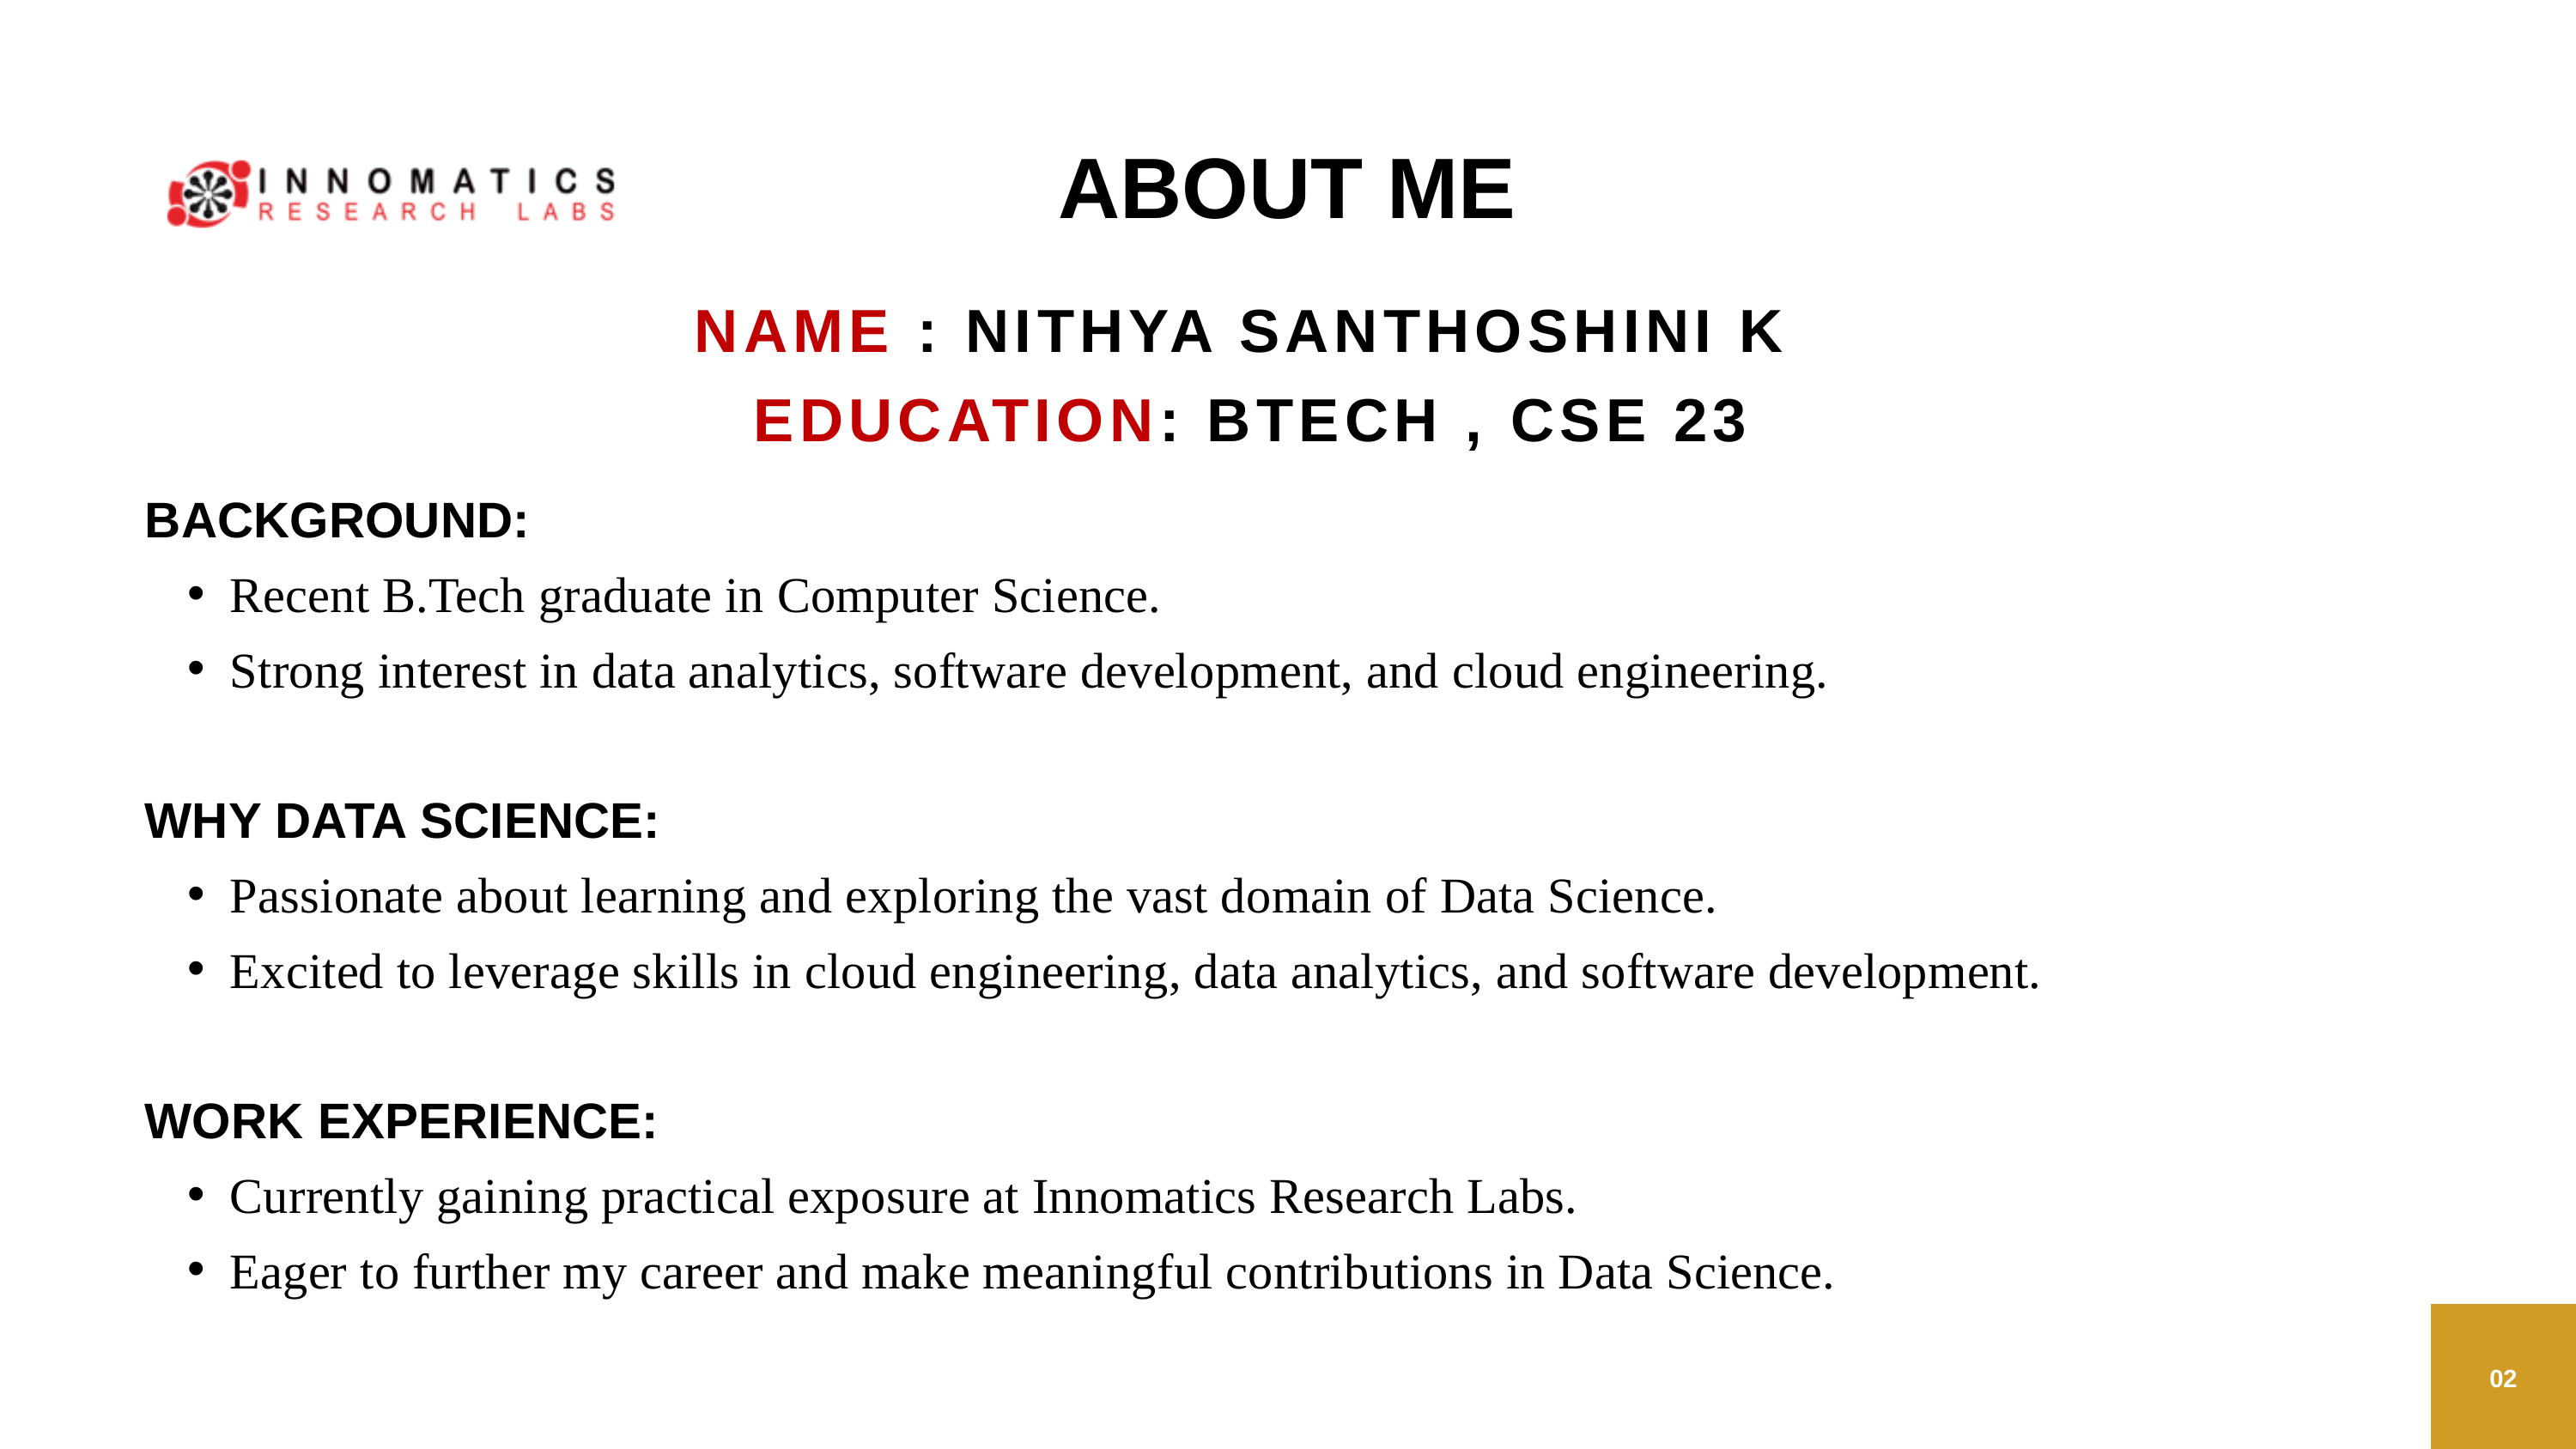

ABOUT ME
NAME : NITHYA SANTHOSHINI K
EDUCATION: BTECH , CSE 23
BACKGROUND:
Recent B.Tech graduate in Computer Science.
Strong interest in data analytics, software development, and cloud engineering.

WHY DATA SCIENCE:
Passionate about learning and exploring the vast domain of Data Science.
Excited to leverage skills in cloud engineering, data analytics, and software development.

WORK EXPERIENCE:
Currently gaining practical exposure at Innomatics Research Labs.
Eager to further my career and make meaningful contributions in Data Science.

02